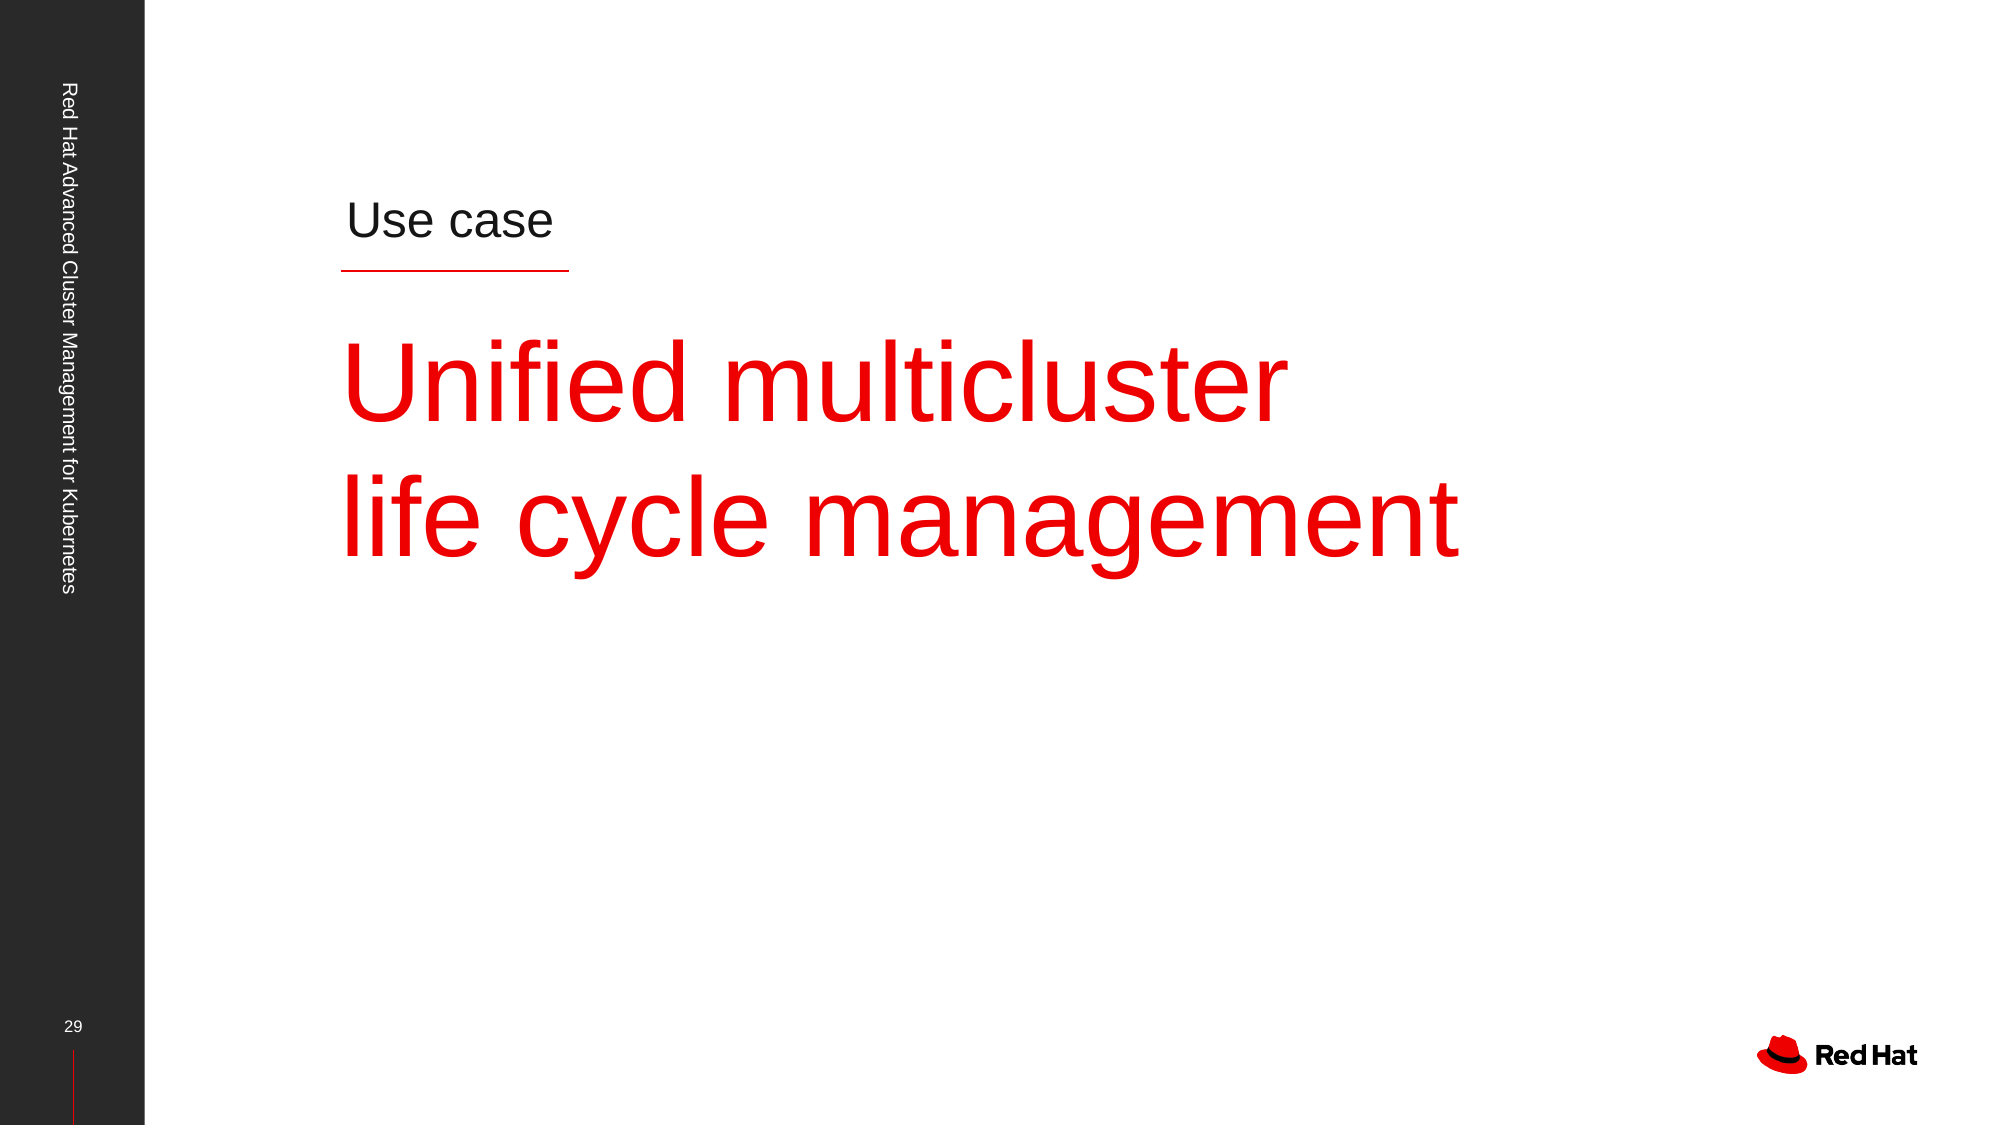

Use case
# Unified multicluster
life cycle management
Red Hat Advanced Cluster Management for Kubernetes
29